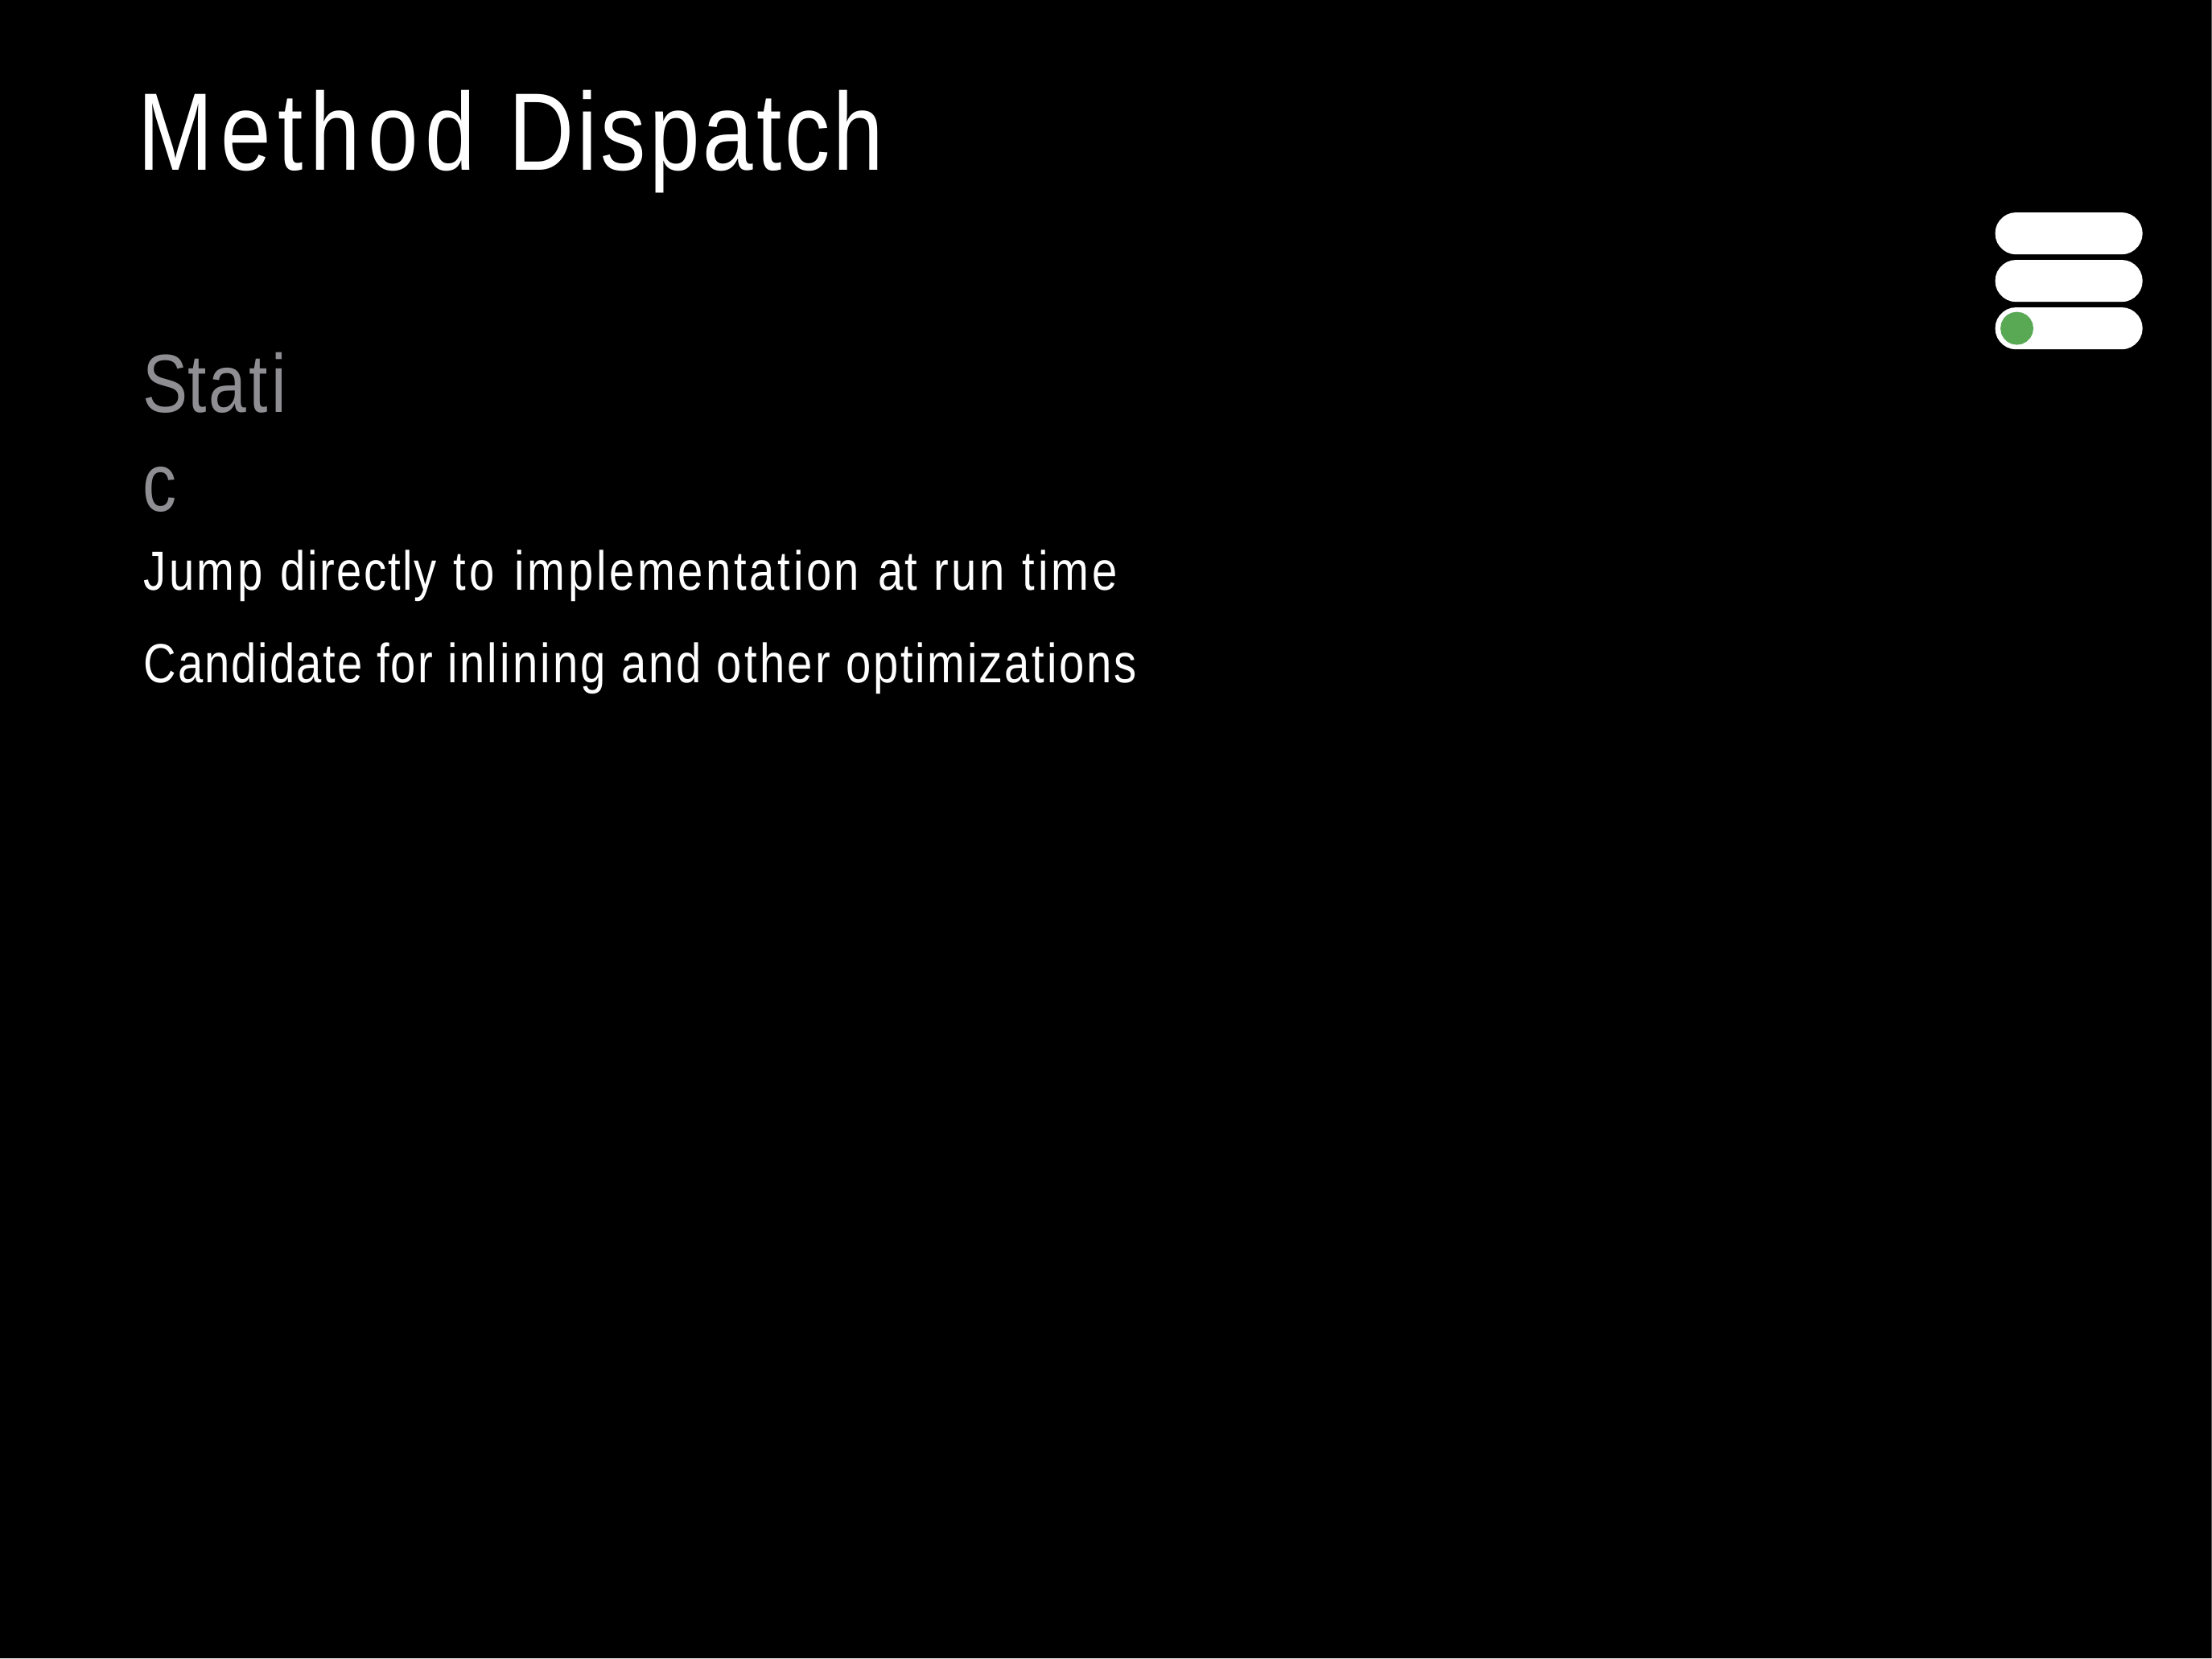

# Method Dispatch

Static

Jump directly to implementation at run time  Candidate for inlining and other optimizations